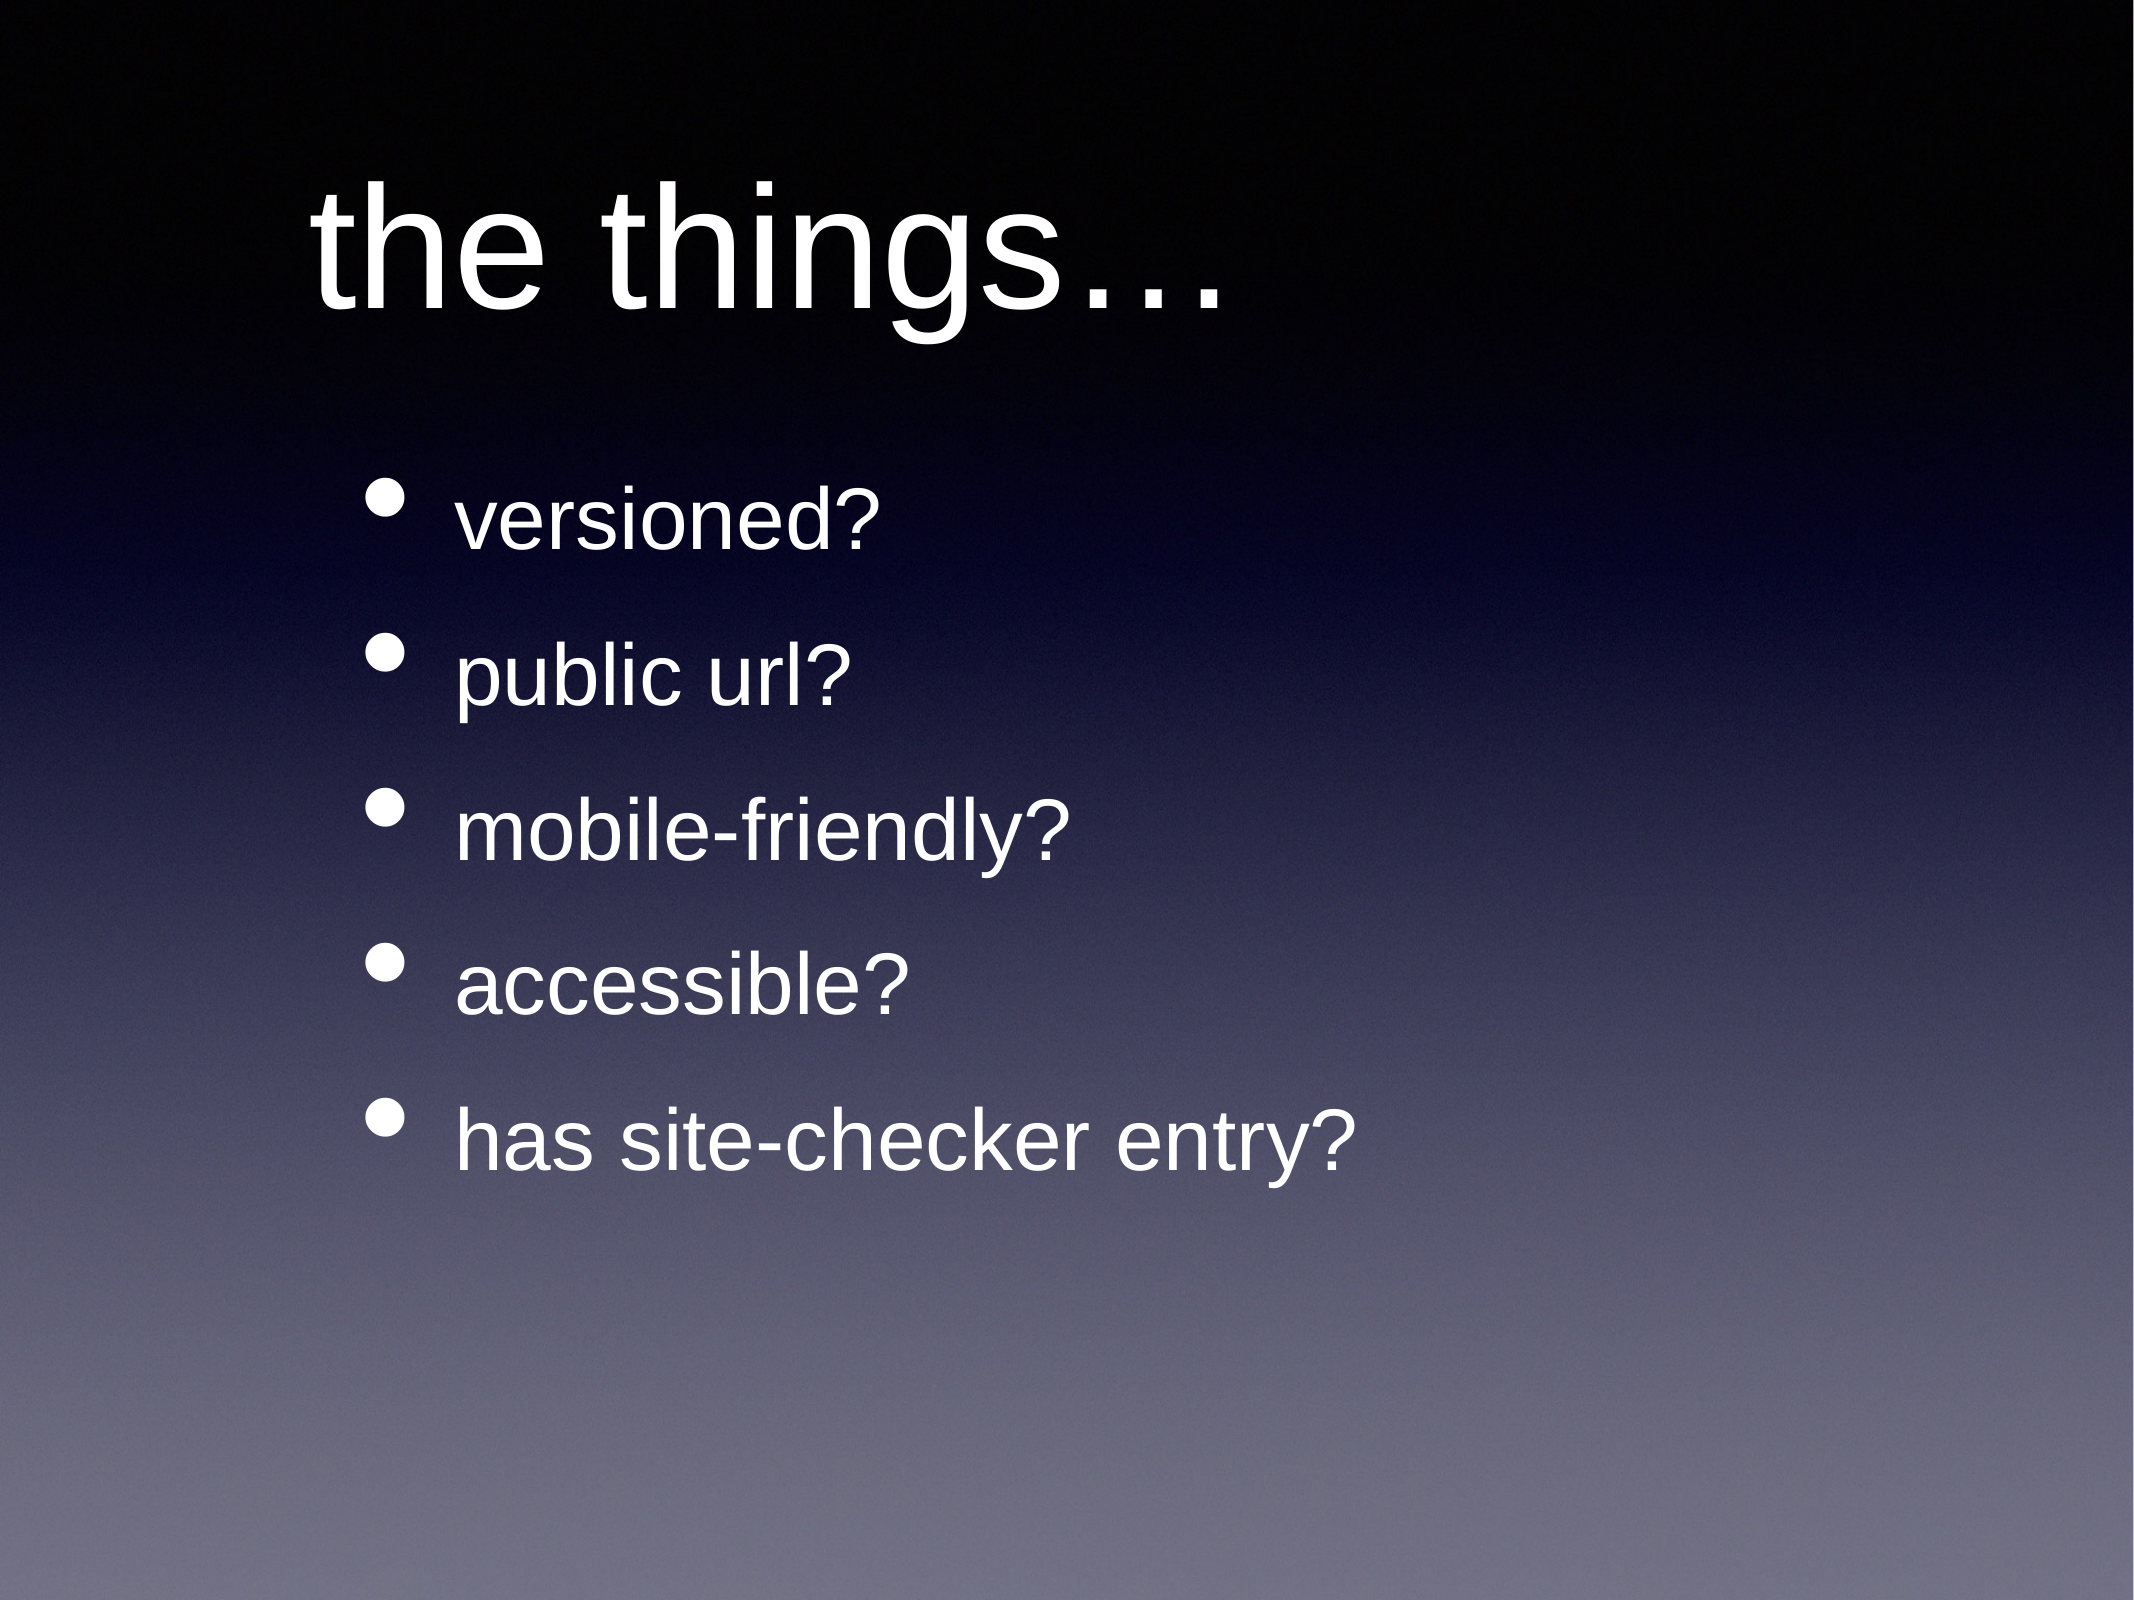

# the things…
versioned?
public url?
mobile-friendly?
accessible?
has site-checker entry?
2